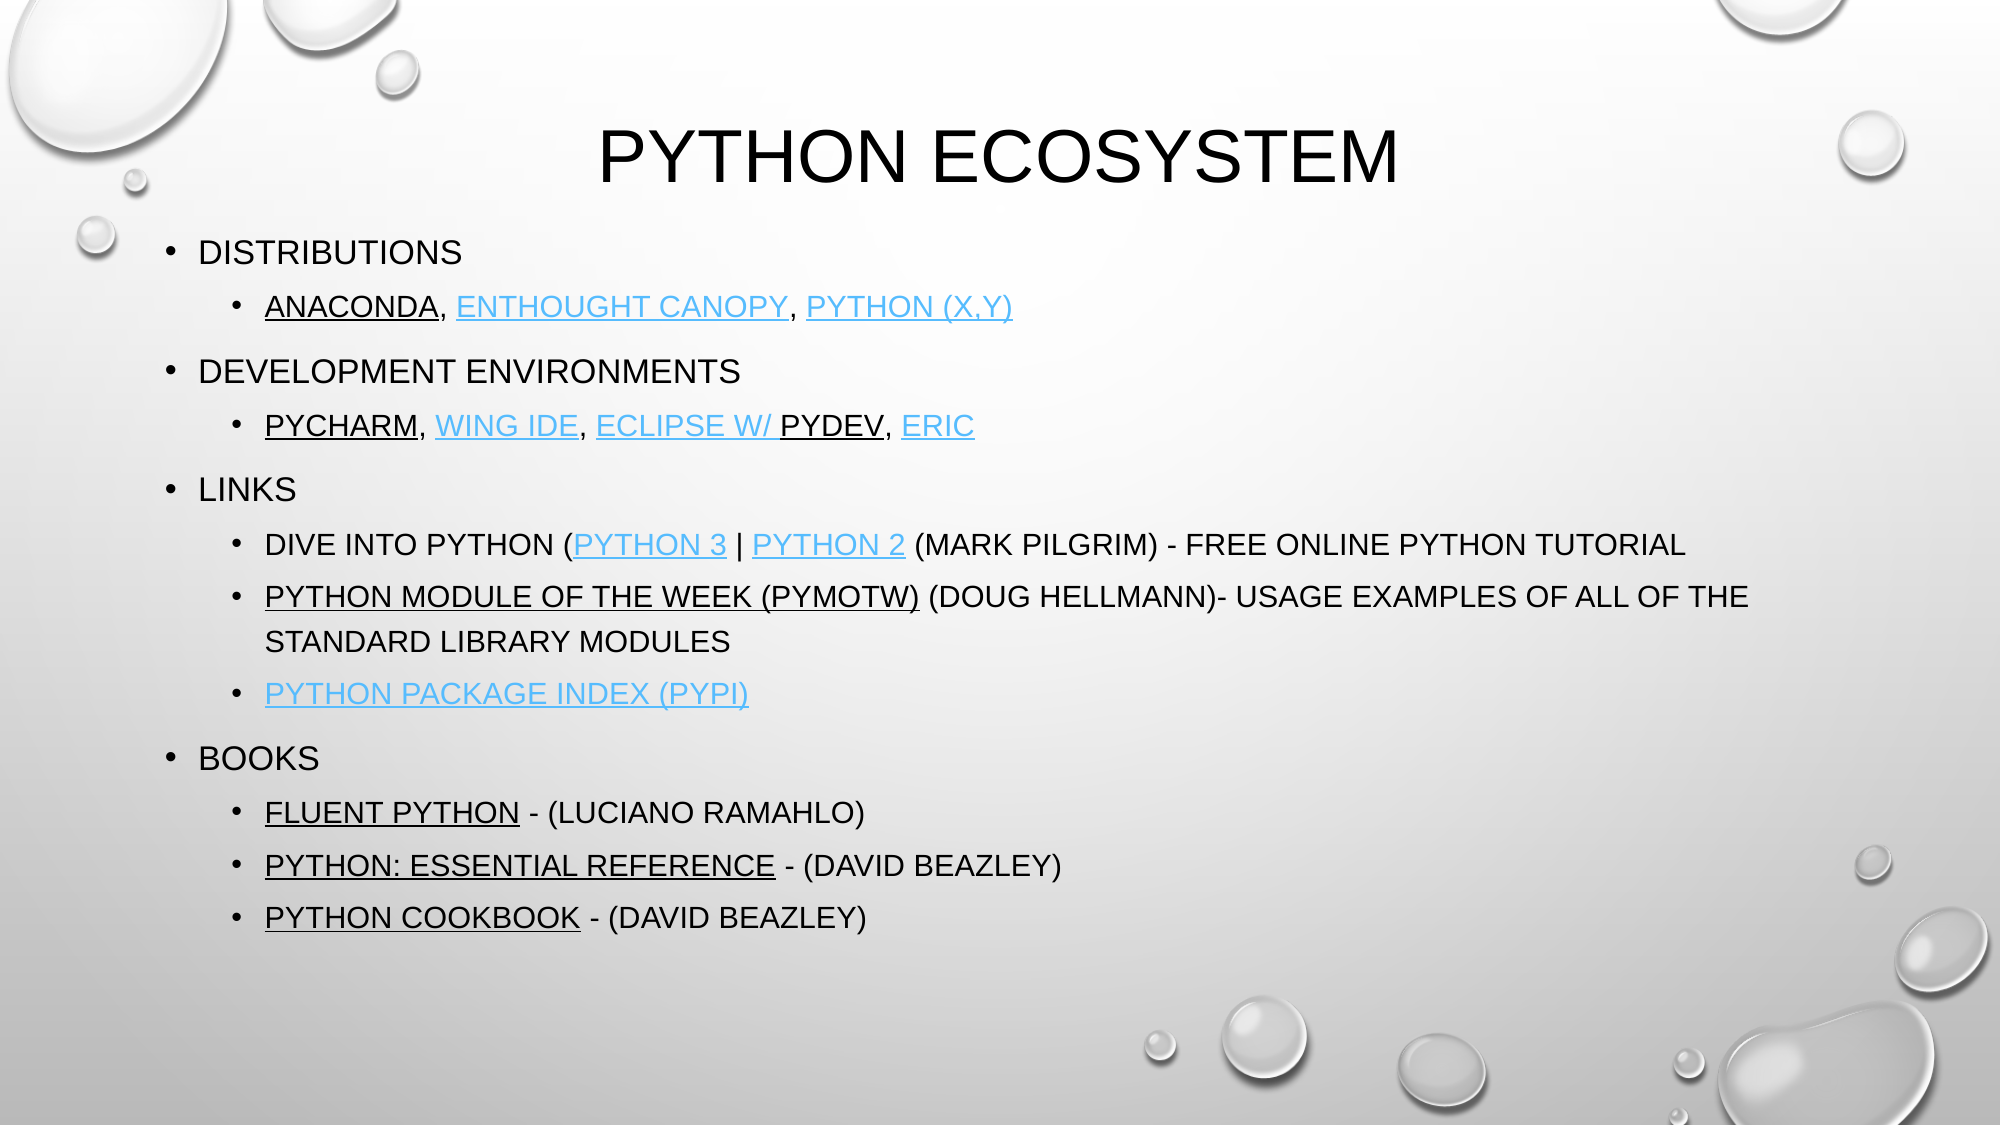

# Python Ecosystem
Distributions
Anaconda, Enthought Canopy, Python (x,y)
Development Environments
Pycharm, Wing IDE, Eclipse w/ Pydev, eric
Links
Dive into Python (Python 3 | Python 2 (Mark Pilgrim) - free online Python tutorial
Python Module of the Week (PYMOTW) (Doug Hellmann)- Usage examples of all of the standard library modules
Python Package Index (PyPI)
Books
Fluent Python - (Luciano Ramahlo)
Python: Essential Reference - (David Beazley)
Python Cookbook - (David Beazley)